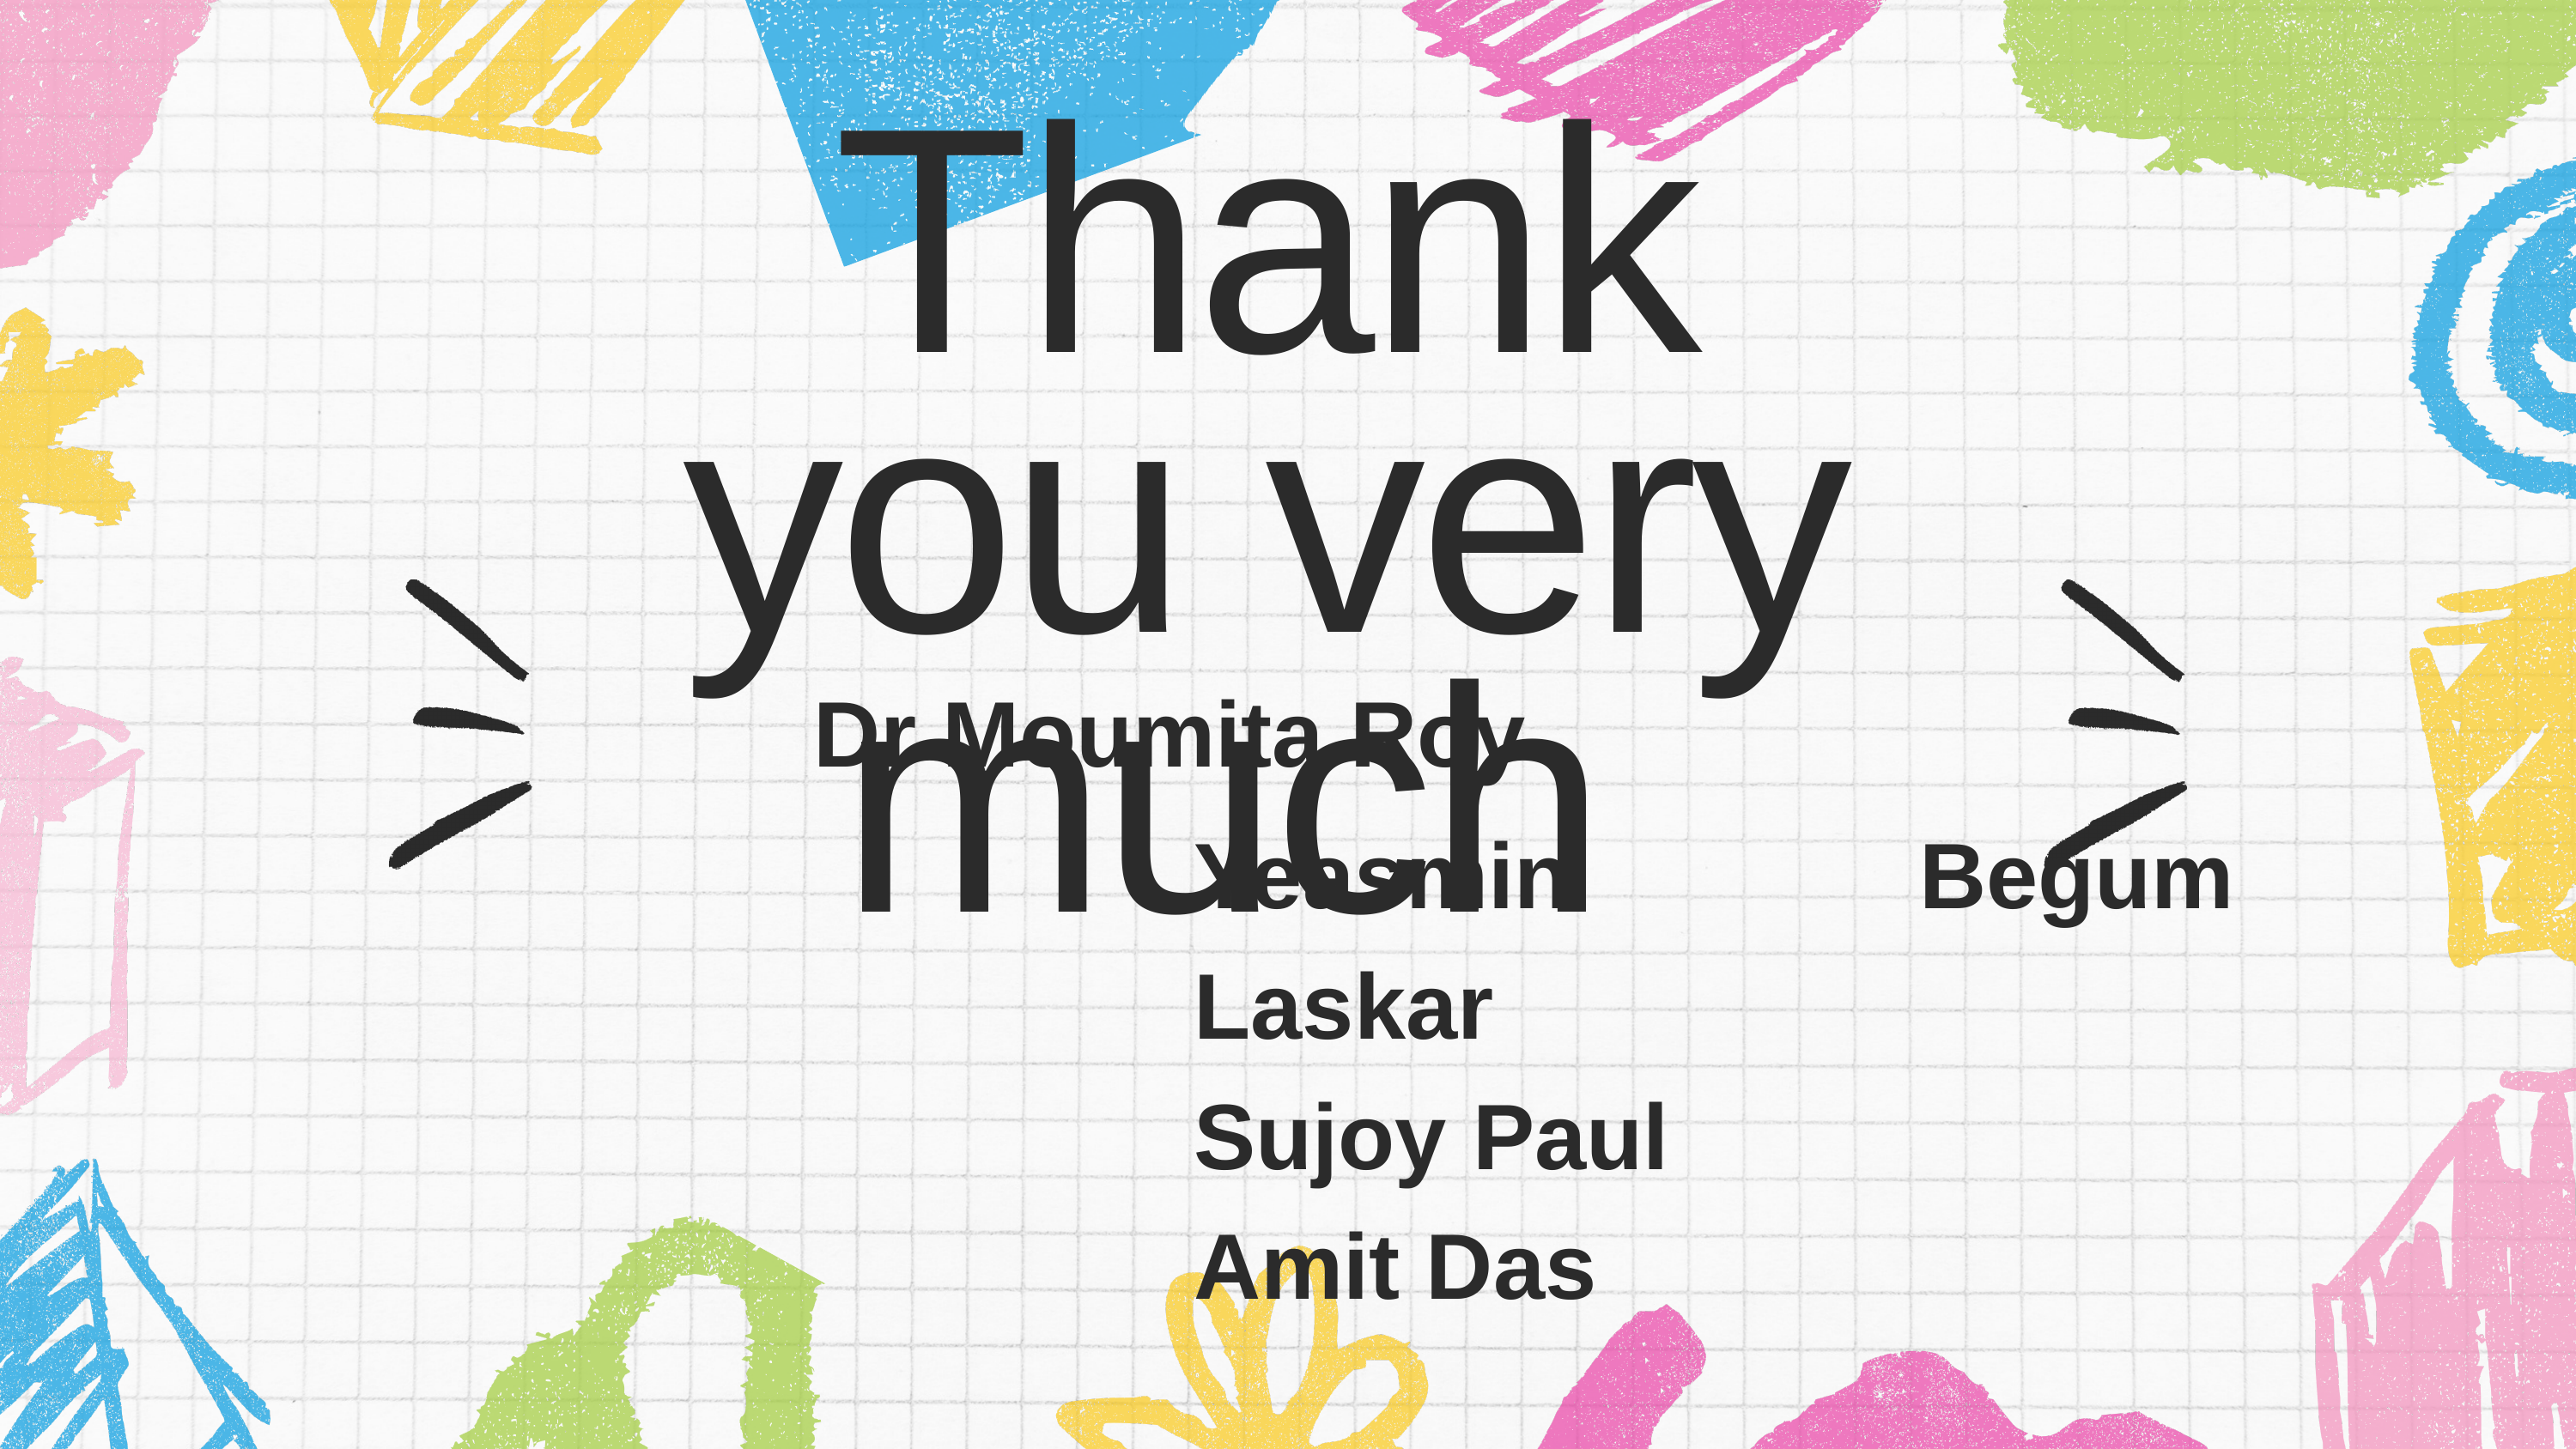

Thank you very much

Dr Moumita Roy

Yeasmin Begum Laskar
Sujoy Paul
Amit Das